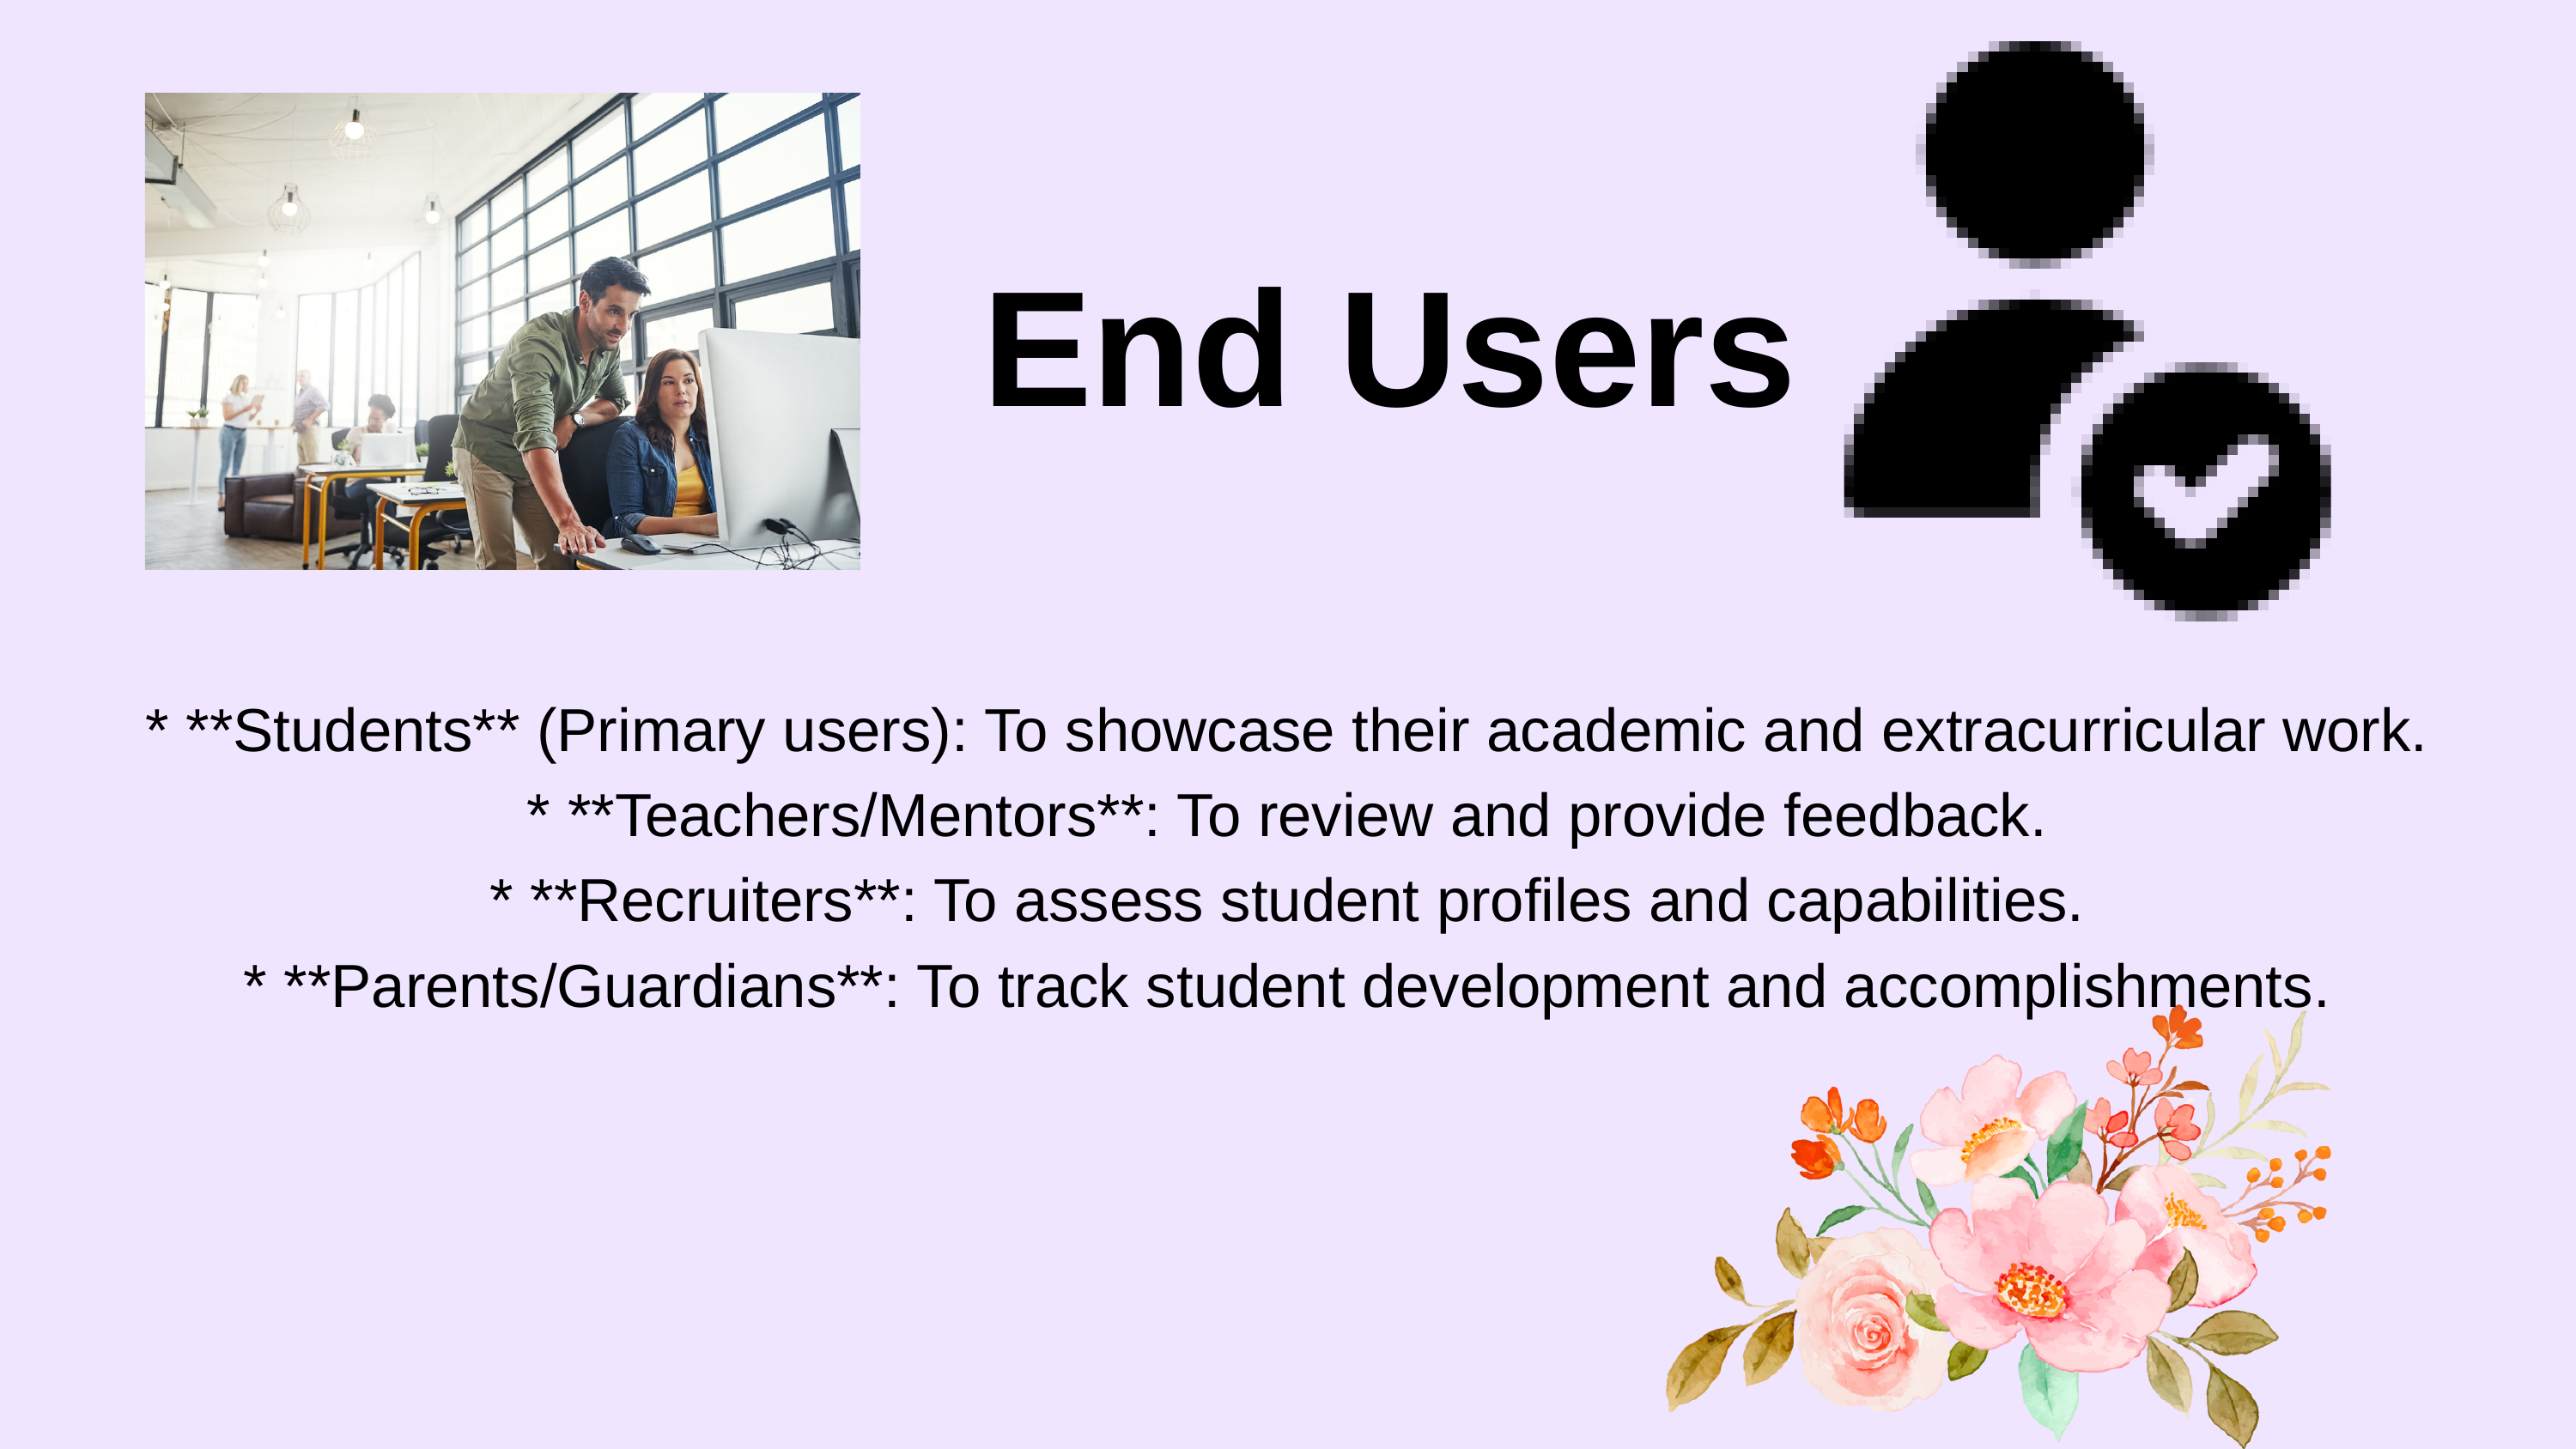

End Users
* **Students** (Primary users): To showcase their academic and extracurricular work.
* **Teachers/Mentors**: To review and provide feedback.
* **Recruiters**: To assess student profiles and capabilities.
* **Parents/Guardians**: To track student development and accomplishments.